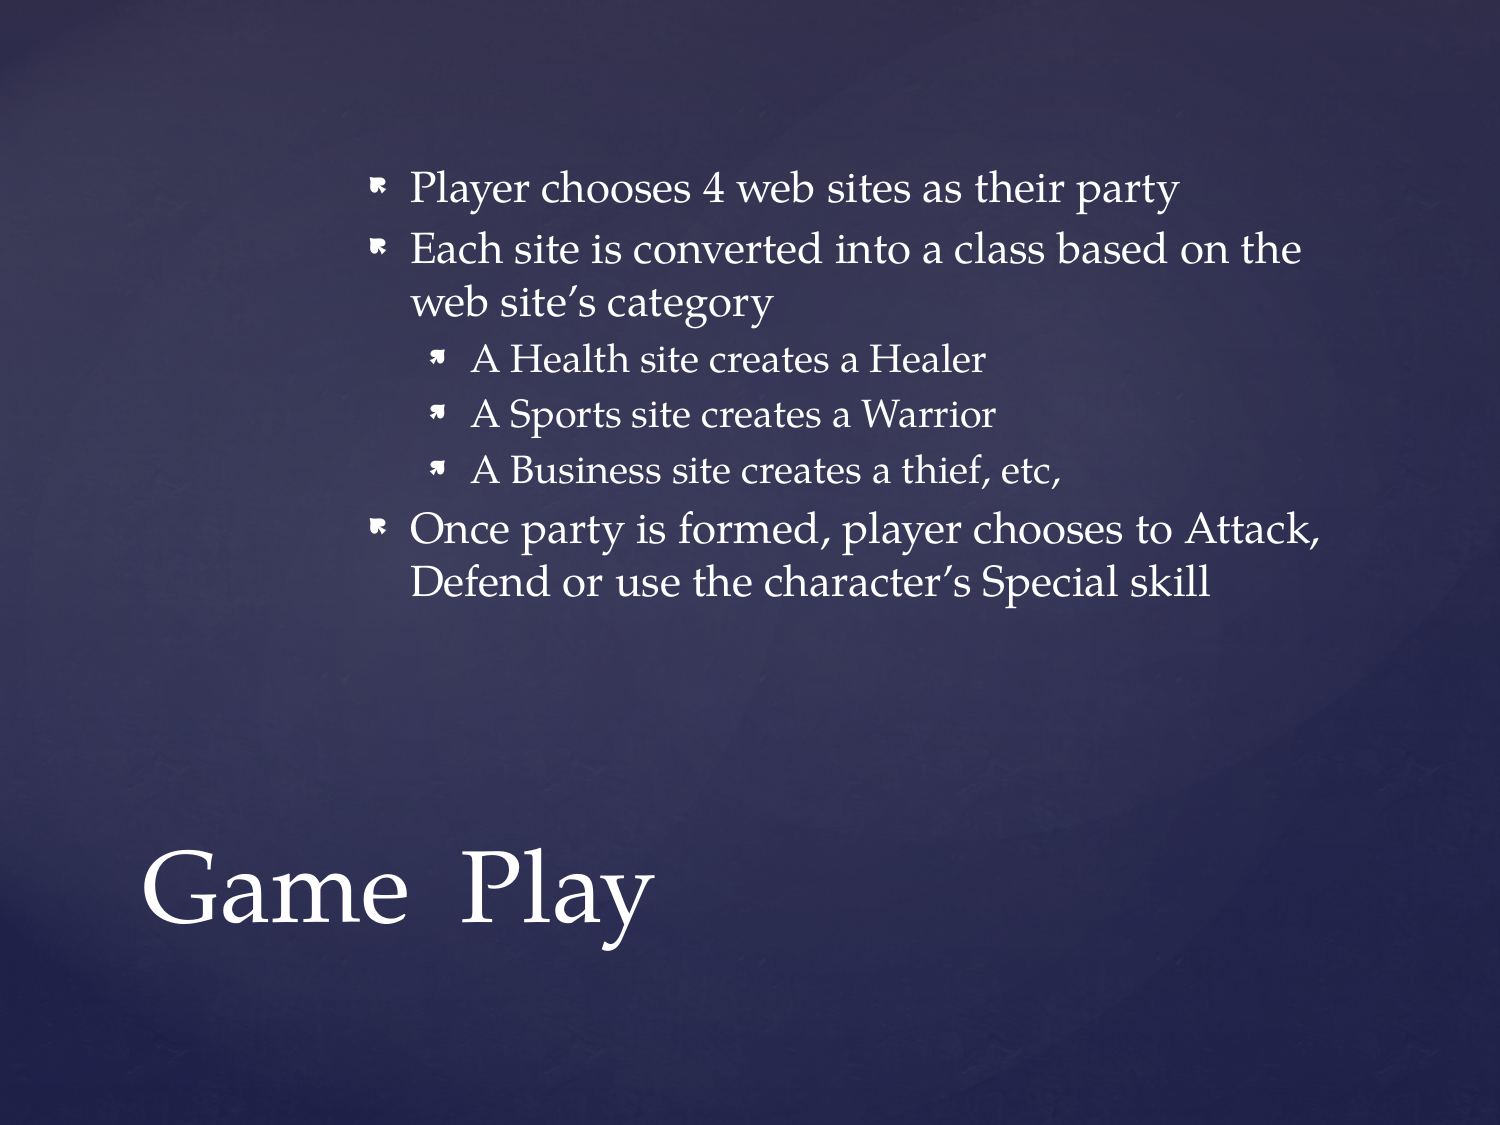

Player chooses 4 web sites as their party
Each site is converted into a class based on the web site’s category
A Health site creates a Healer
A Sports site creates a Warrior
A Business site creates a thief, etc,
Once party is formed, player chooses to Attack, Defend or use the character’s Special skill

# Game  Play